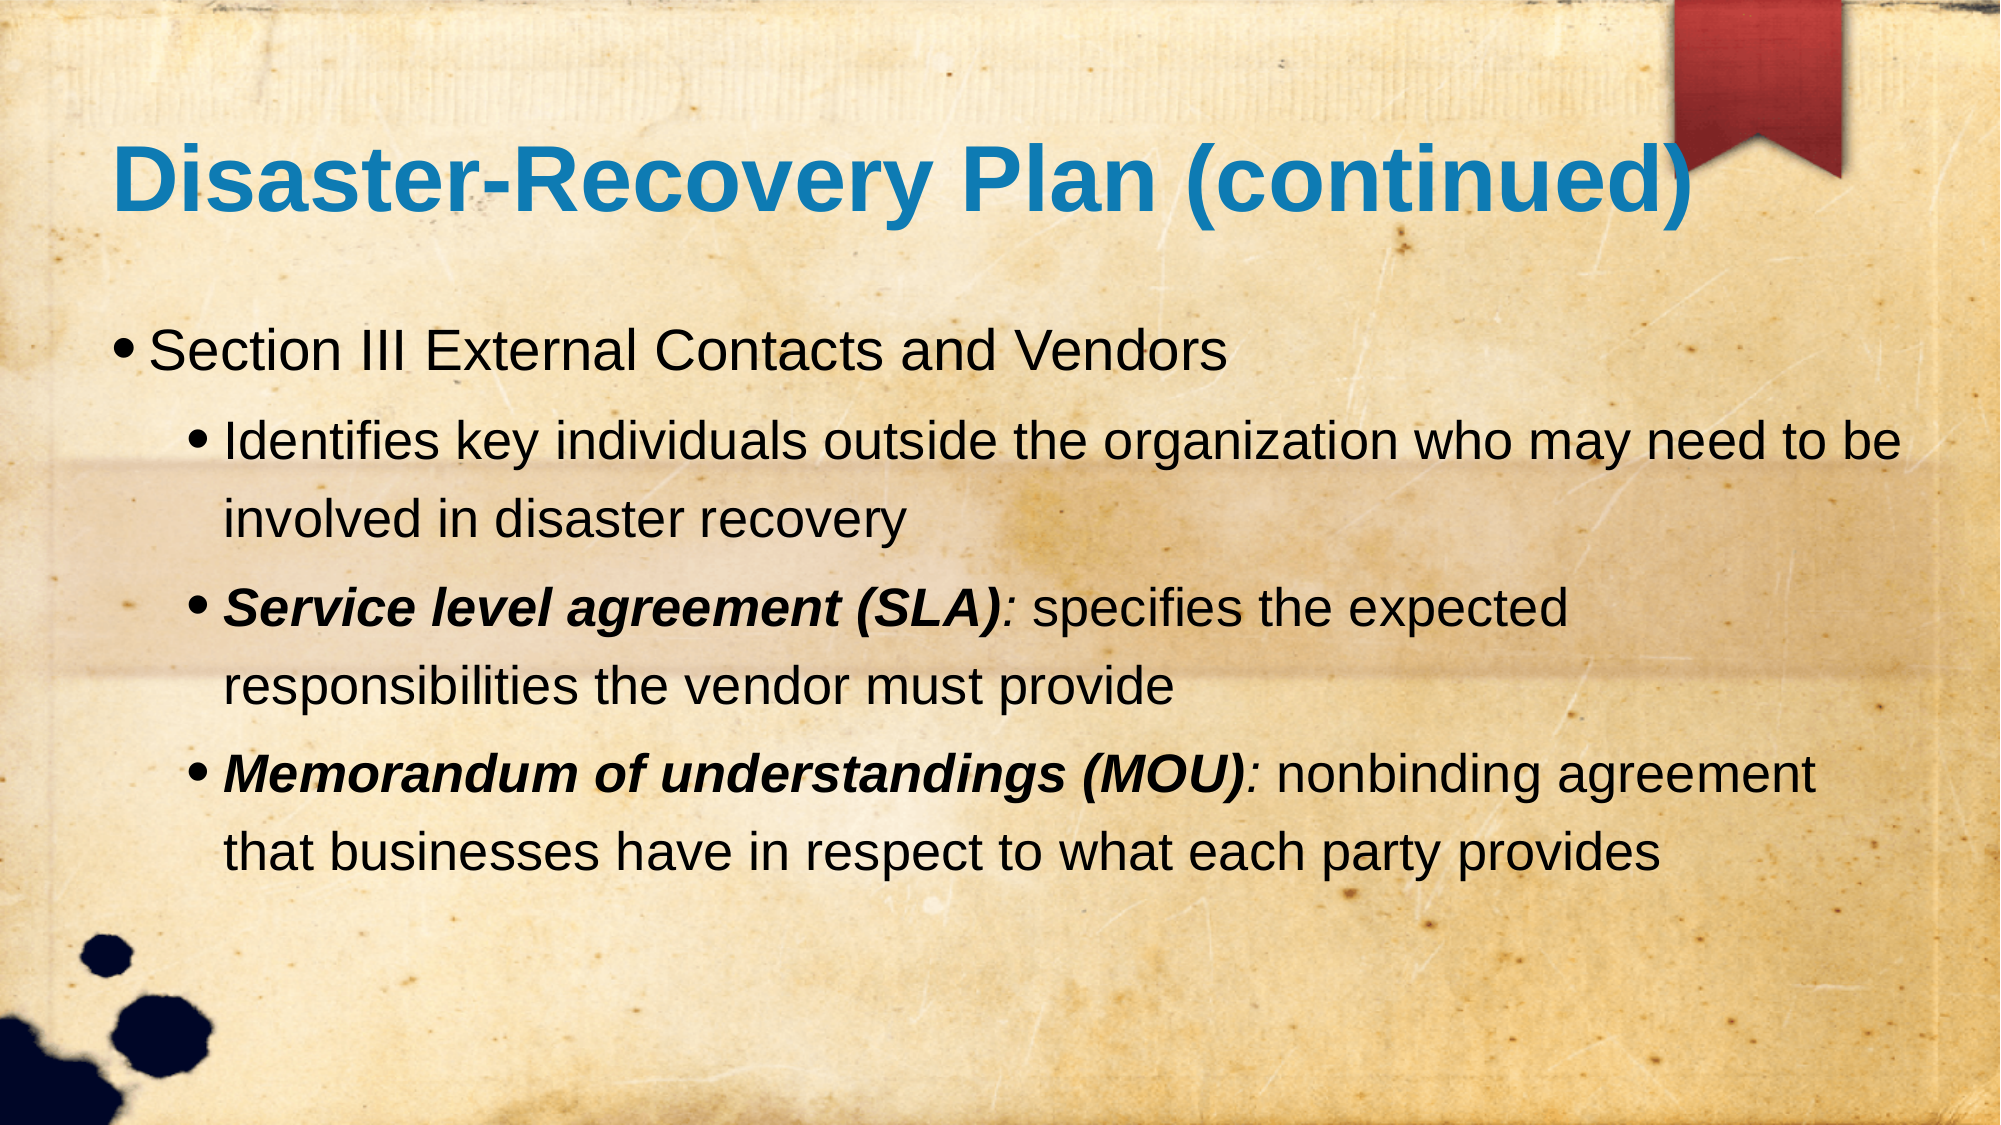

Disaster-Recovery Plan (continued)
Section III External Contacts and Vendors
Identifies key individuals outside the organization who may need to be involved in disaster recovery
Service level agreement (SLA): specifies the expected responsibilities the vendor must provide
Memorandum of understandings (MOU): nonbinding agreement that businesses have in respect to what each party provides